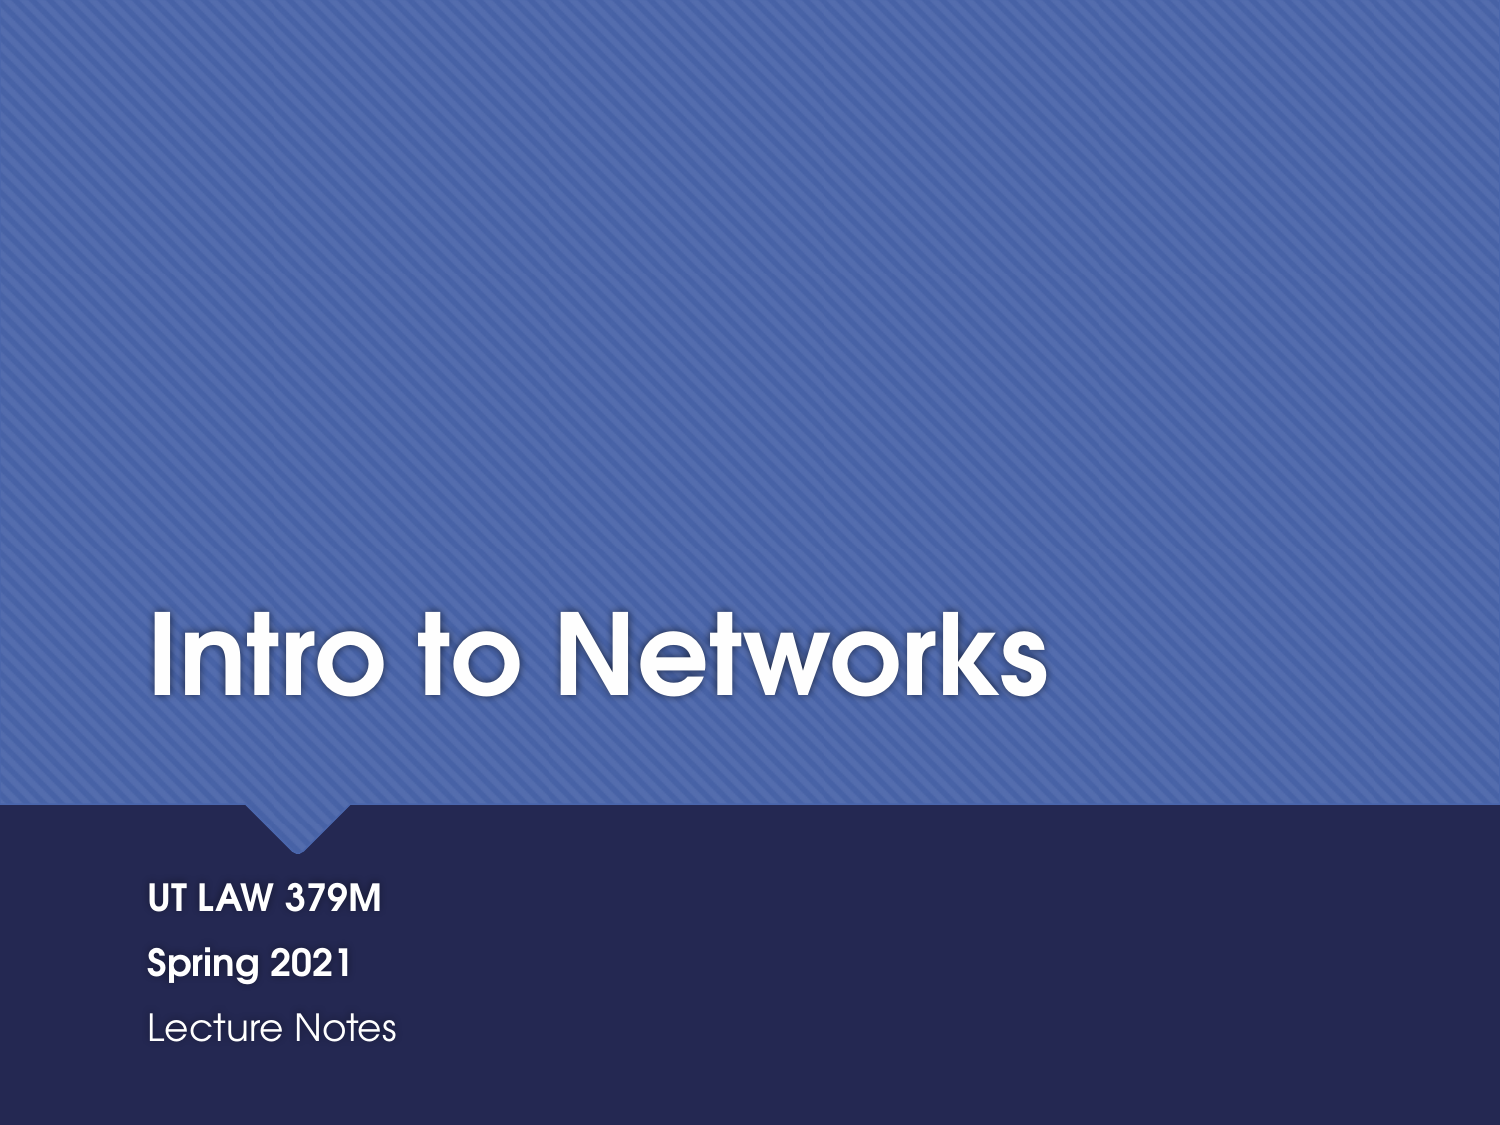

# Intro to Networks
UT LAW 379M
Spring 2021
Lecture Notes